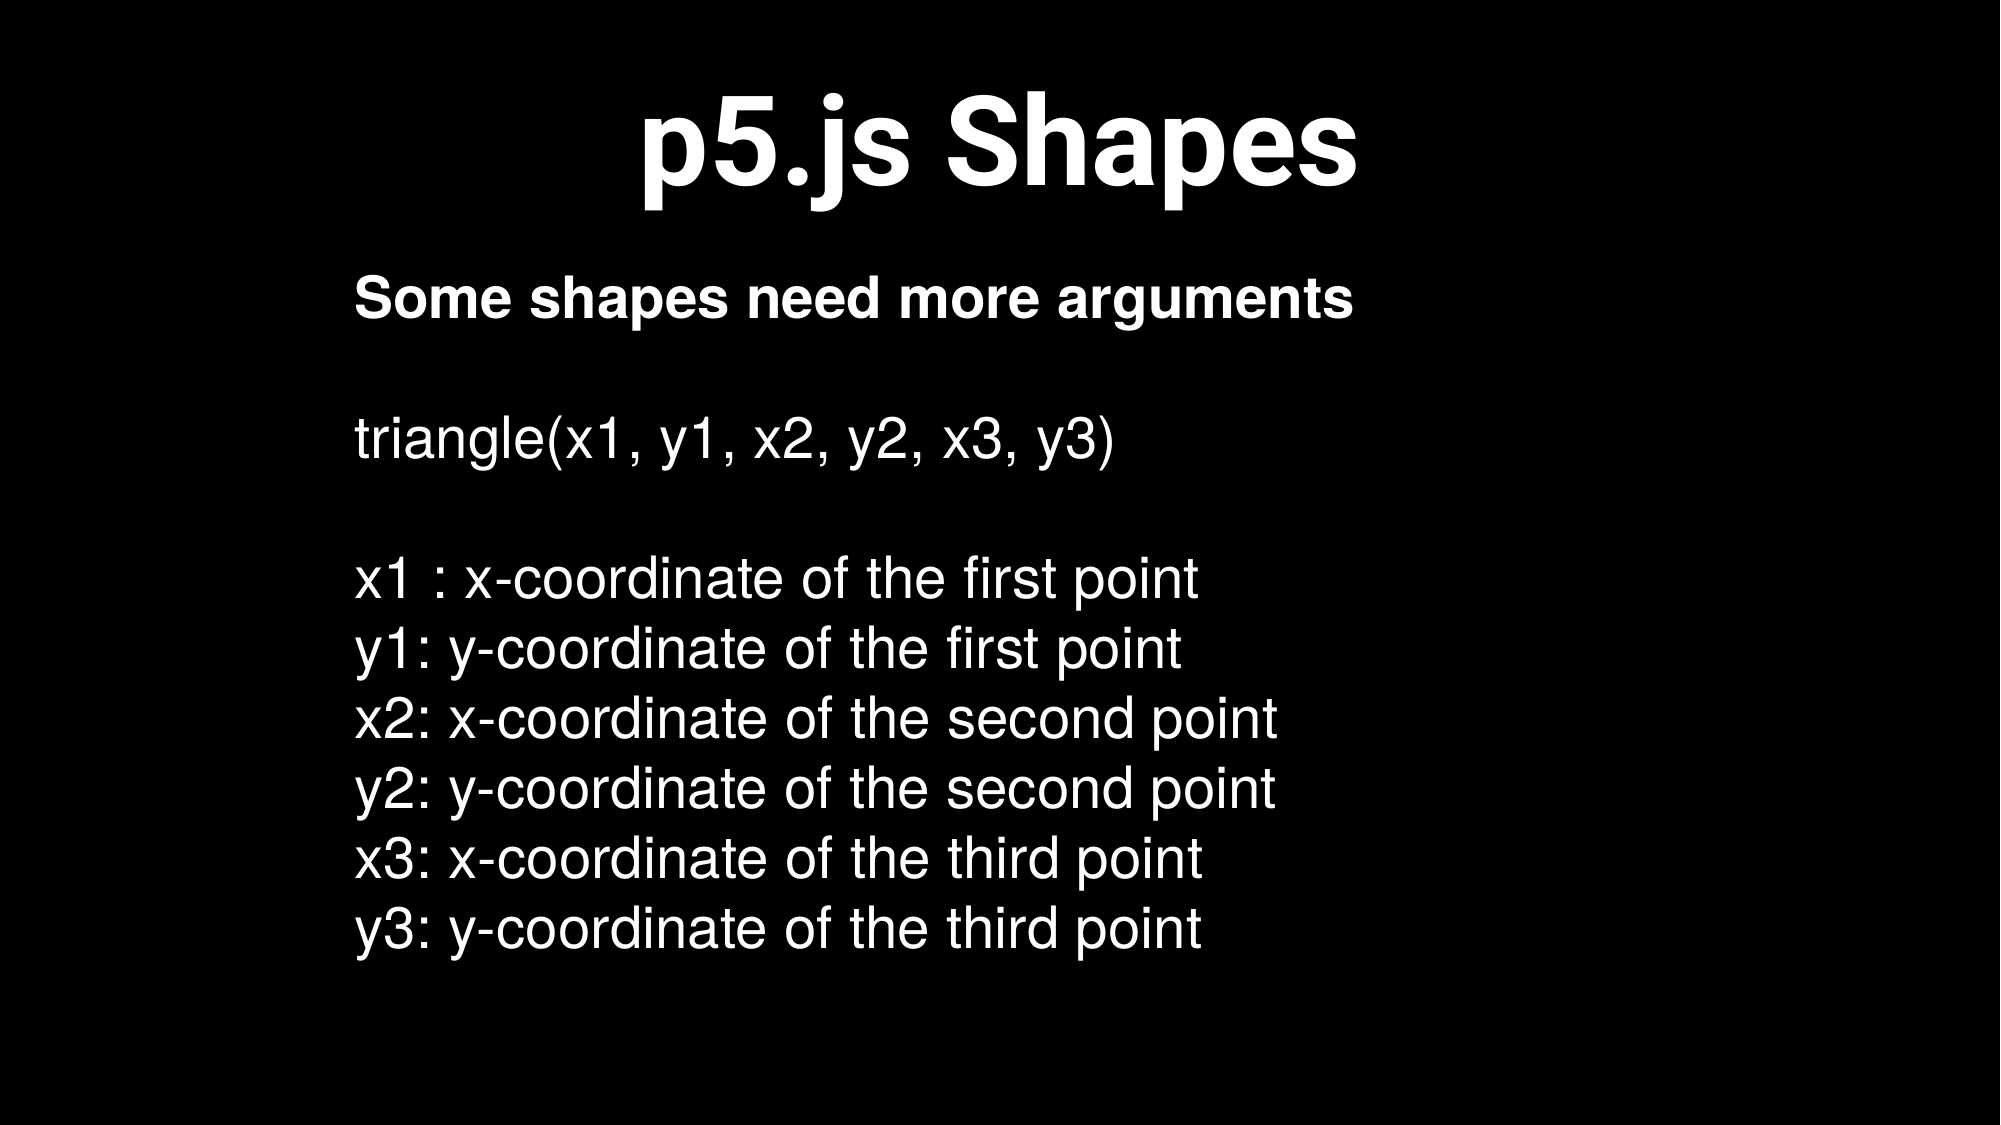

p5.js Shapes
Some shapes need more arguments

triangle(x1, y1, x2, y2, x3, y3)

x1 : x-coordinate of the first point
y1: y-coordinate of the first point
x2: x-coordinate of the second point
y2: y-coordinate of the second point
x3: x-coordinate of the third point
y3: y-coordinate of the third point